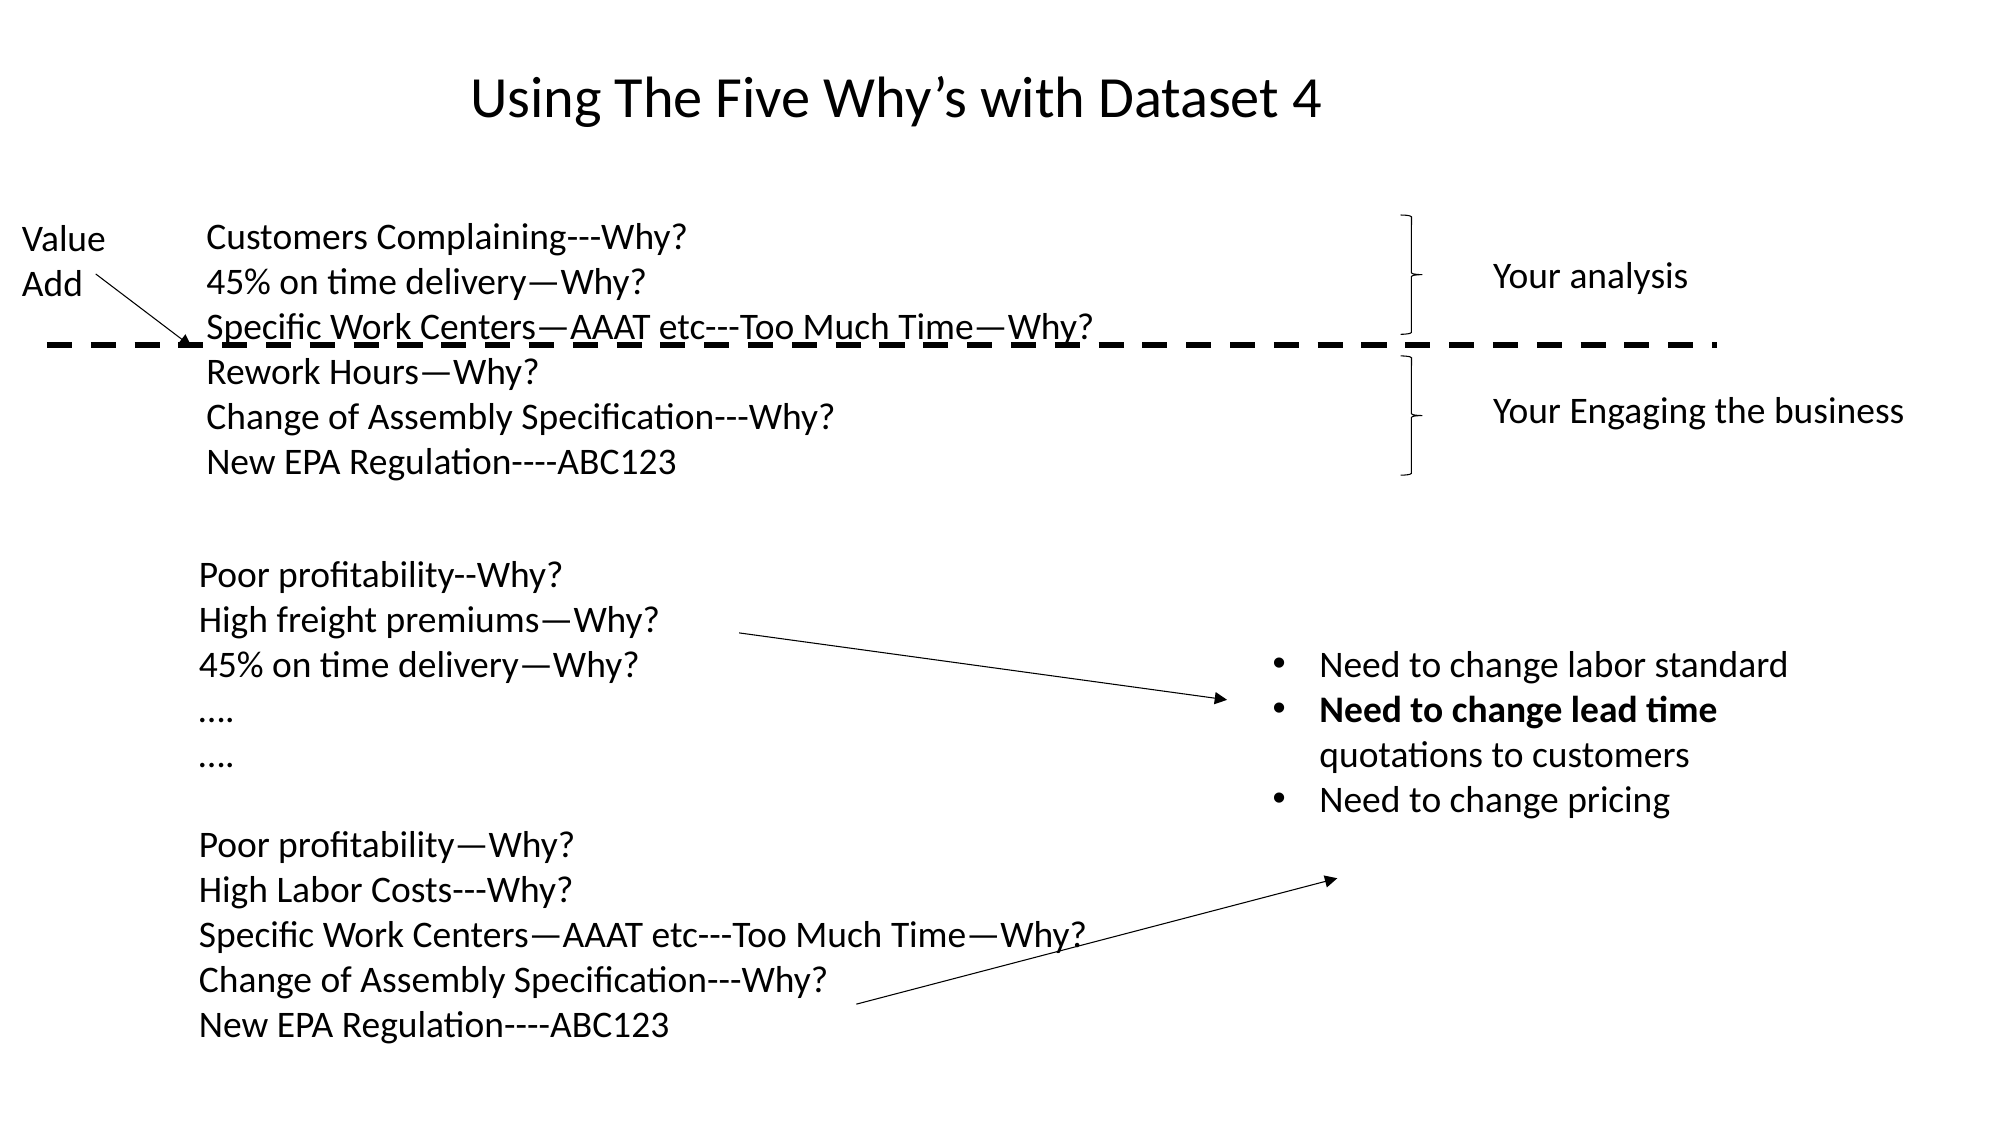

Using The Five Why’s with Dataset 4
Customers Complaining---Why?
45% on time delivery—Why?
Specific Work Centers—AAAT etc---Too Much Time—Why?
Rework Hours—Why?
Change of Assembly Specification---Why?
New EPA Regulation----ABC123
Value Add

Your analysis

Your Engaging the business
Poor profitability--Why?
High freight premiums—Why?
45% on time delivery—Why?
….
….

Poor profitability—Why?
High Labor Costs---Why?
Specific Work Centers—AAAT etc---Too Much Time—Why?
Change of Assembly Specification---Why?
New EPA Regulation----ABC123
Need to change labor standard
Need to change lead time quotations to customers
Need to change pricing